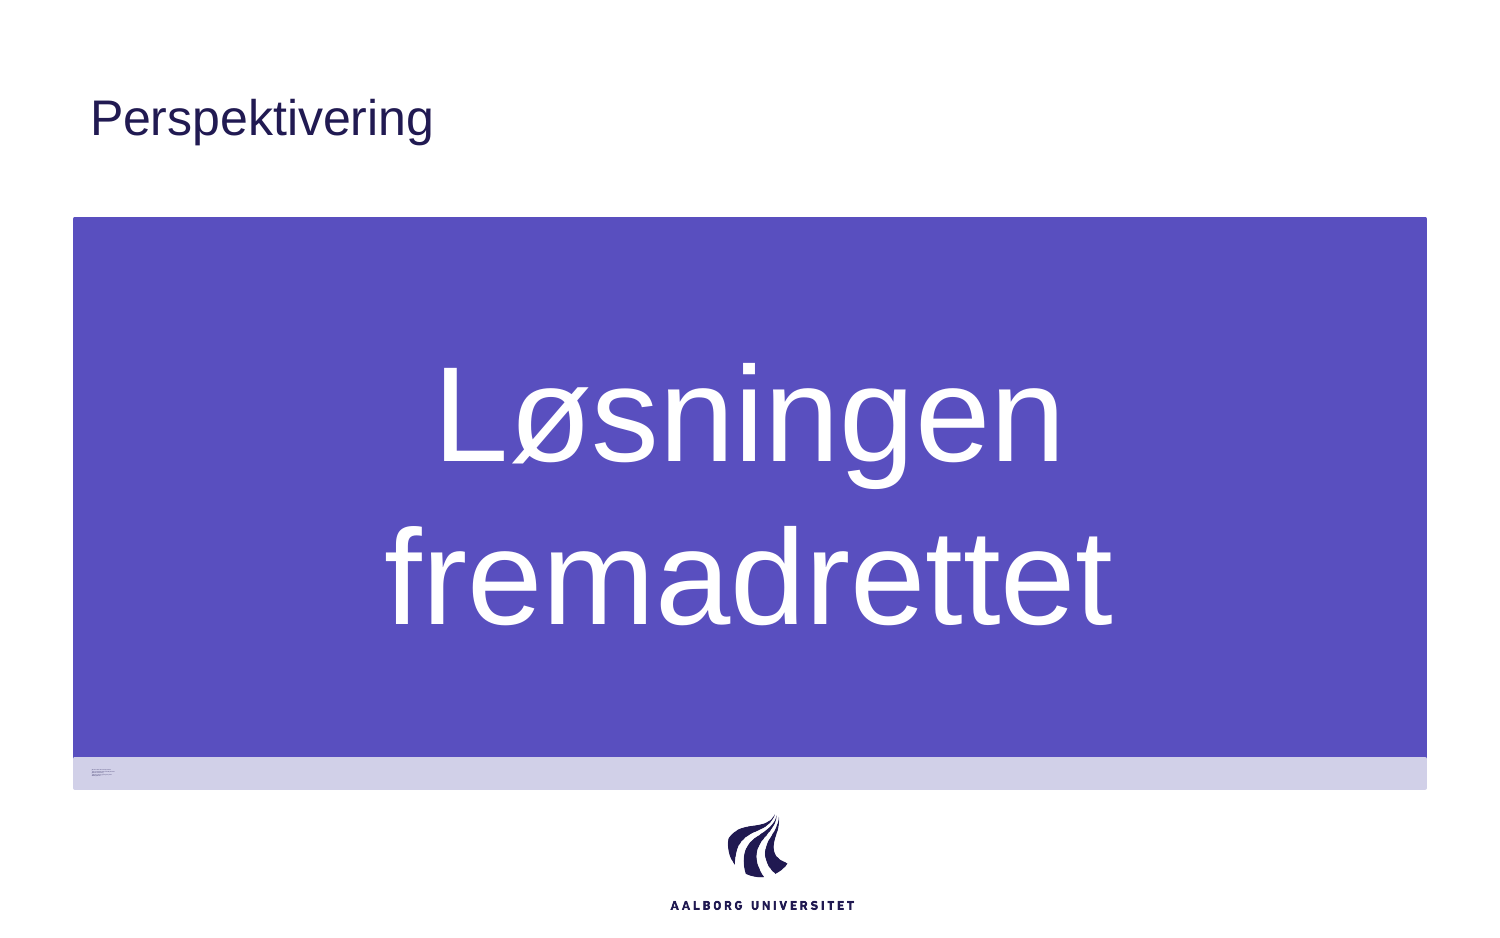

# Perspektivering
Løsningen fremadrettet
Kunne loade et kort ind dynamisk
Danne kontrolpunkter ved klik på kortet
Integrere et klub- og brugersystem
Mobilapplikation
Webbaseret løsning